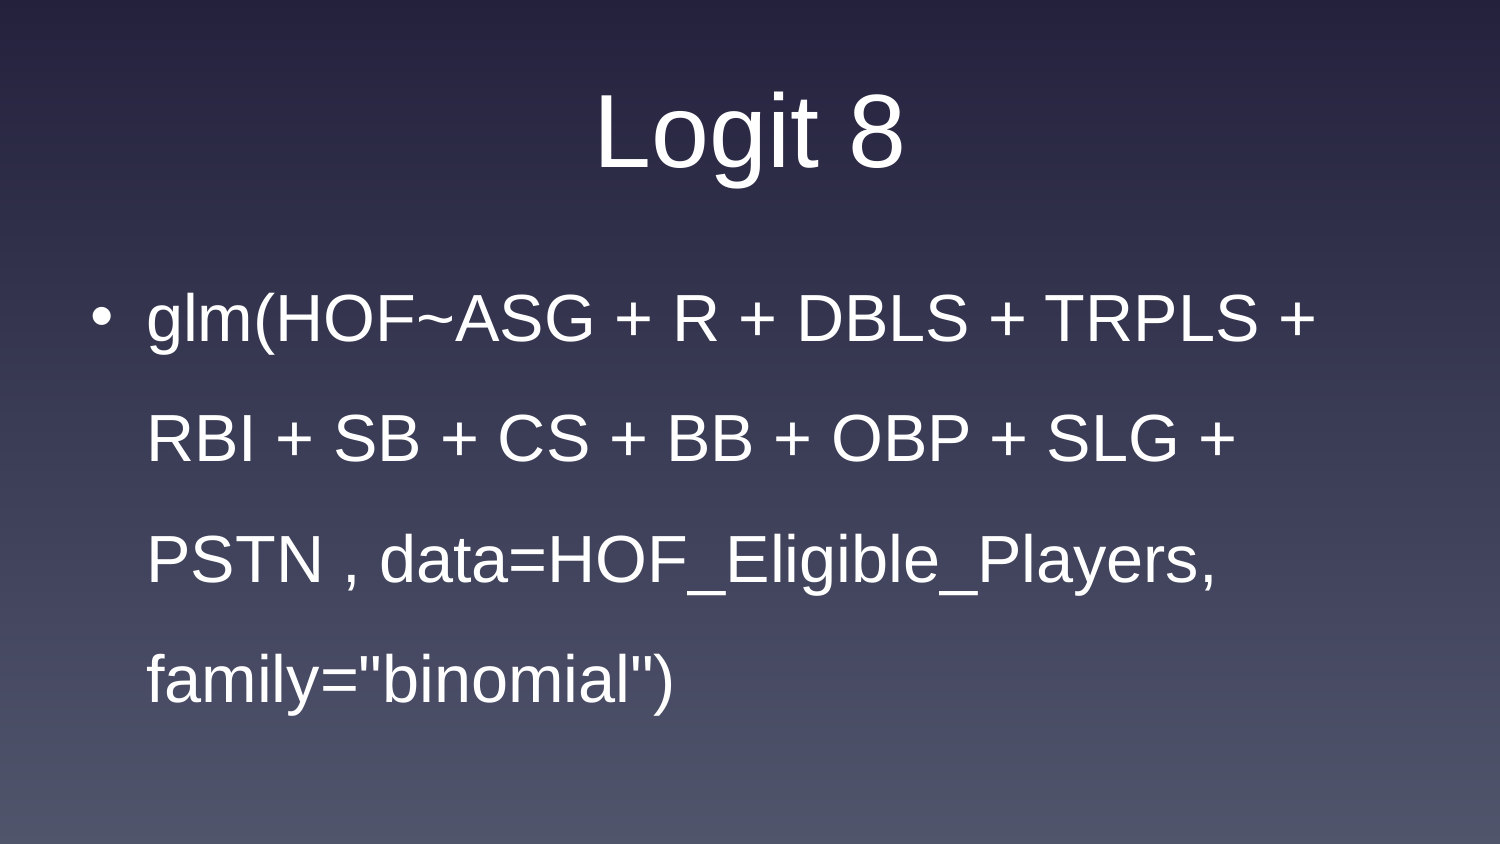

# Logit 8
glm(HOF~ASG + R + DBLS + TRPLS + RBI + SB + CS + BB + OBP + SLG + PSTN , data=HOF_Eligible_Players, family="binomial")